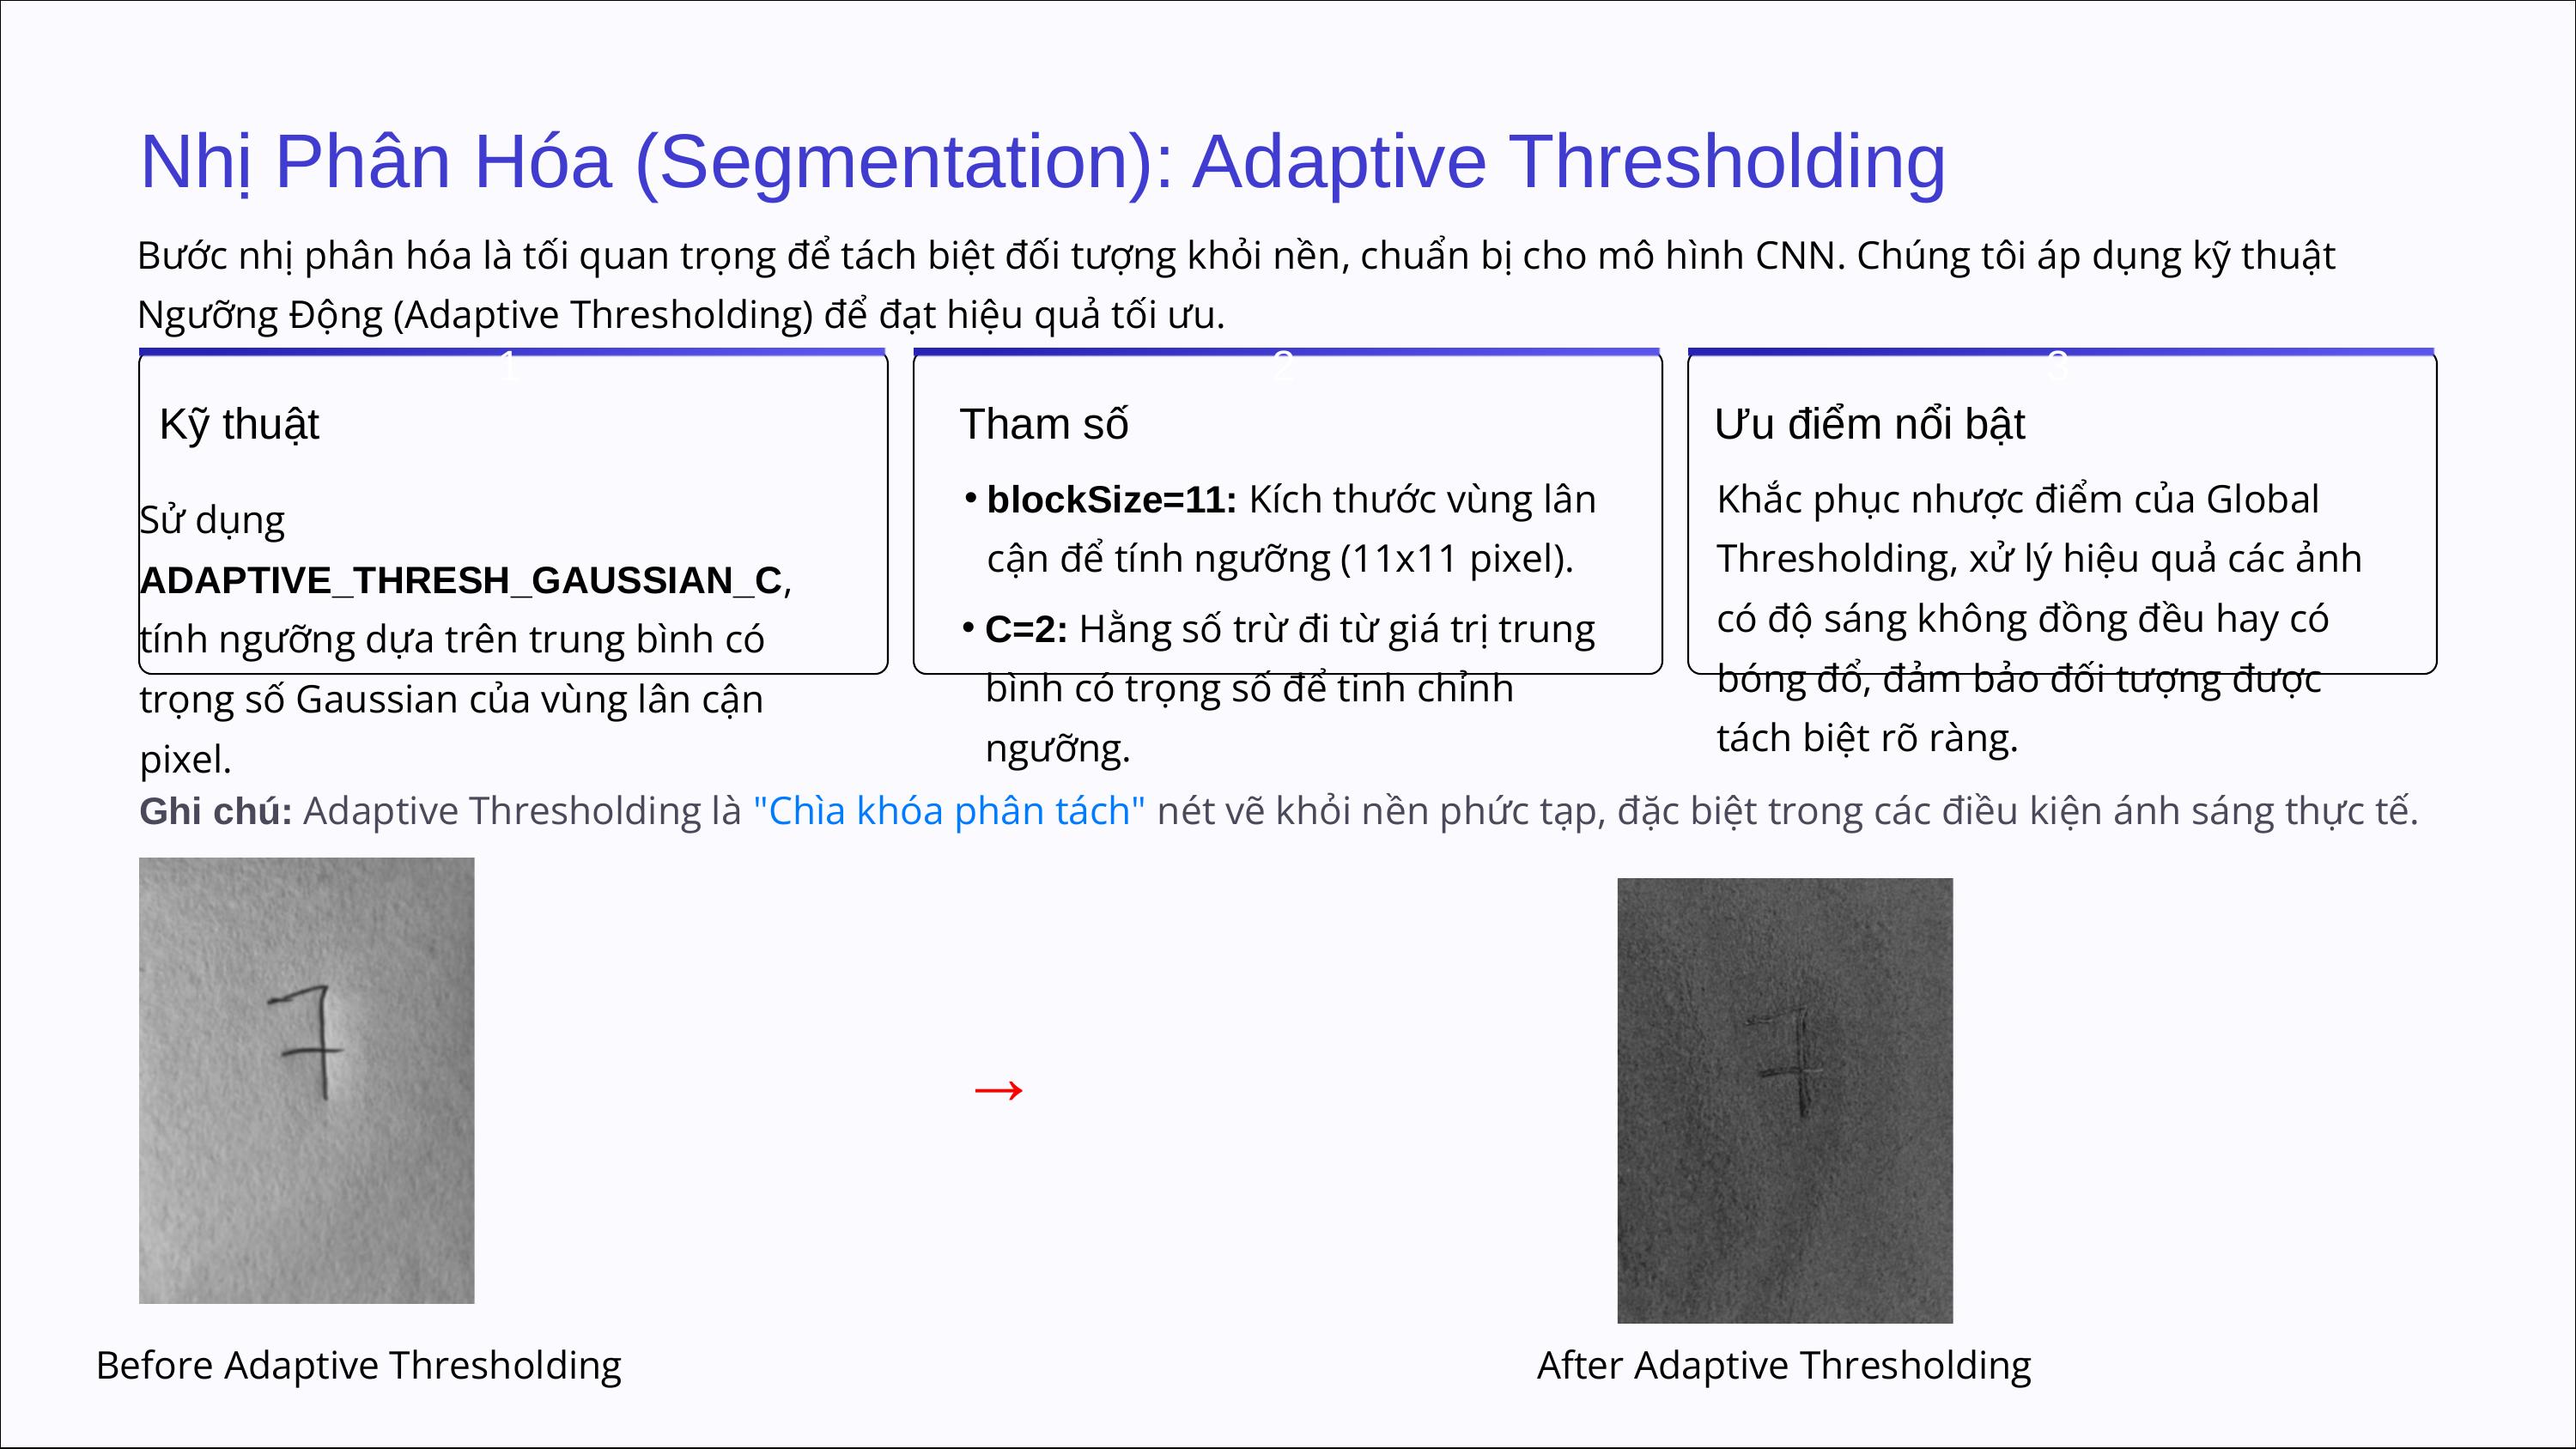

Nhị Phân Hóa (Segmentation): Adaptive Thresholding
Bước nhị phân hóa là tối quan trọng để tách biệt đối tượng khỏi nền, chuẩn bị cho mô hình CNN. Chúng tôi áp dụng kỹ thuật Ngưỡng Động (Adaptive Thresholding) để đạt hiệu quả tối ưu.

1
2
3

Kỹ thuật
Tham số
Ưu điểm nổi bật
blockSize=11: Kích thước vùng lân cận để tính ngưỡng (11x11 pixel).
Khắc phục nhược điểm của Global Thresholding, xử lý hiệu quả các ảnh có độ sáng không đồng đều hay có bóng đổ, đảm bảo đối tượng được tách biệt rõ ràng.
Sử dụng ADAPTIVE_THRESH_GAUSSIAN_C, tính ngưỡng dựa trên trung bình có trọng số Gaussian của vùng lân cận pixel.
C=2: Hằng số trừ đi từ giá trị trung bình có trọng số để tinh chỉnh ngưỡng.
Ghi chú: Adaptive Thresholding là "Chìa khóa phân tách" nét vẽ khỏi nền phức tạp, đặc biệt trong các điều kiện ánh sáng thực tế.

→
Before Adaptive Thresholding
After Adaptive Thresholding